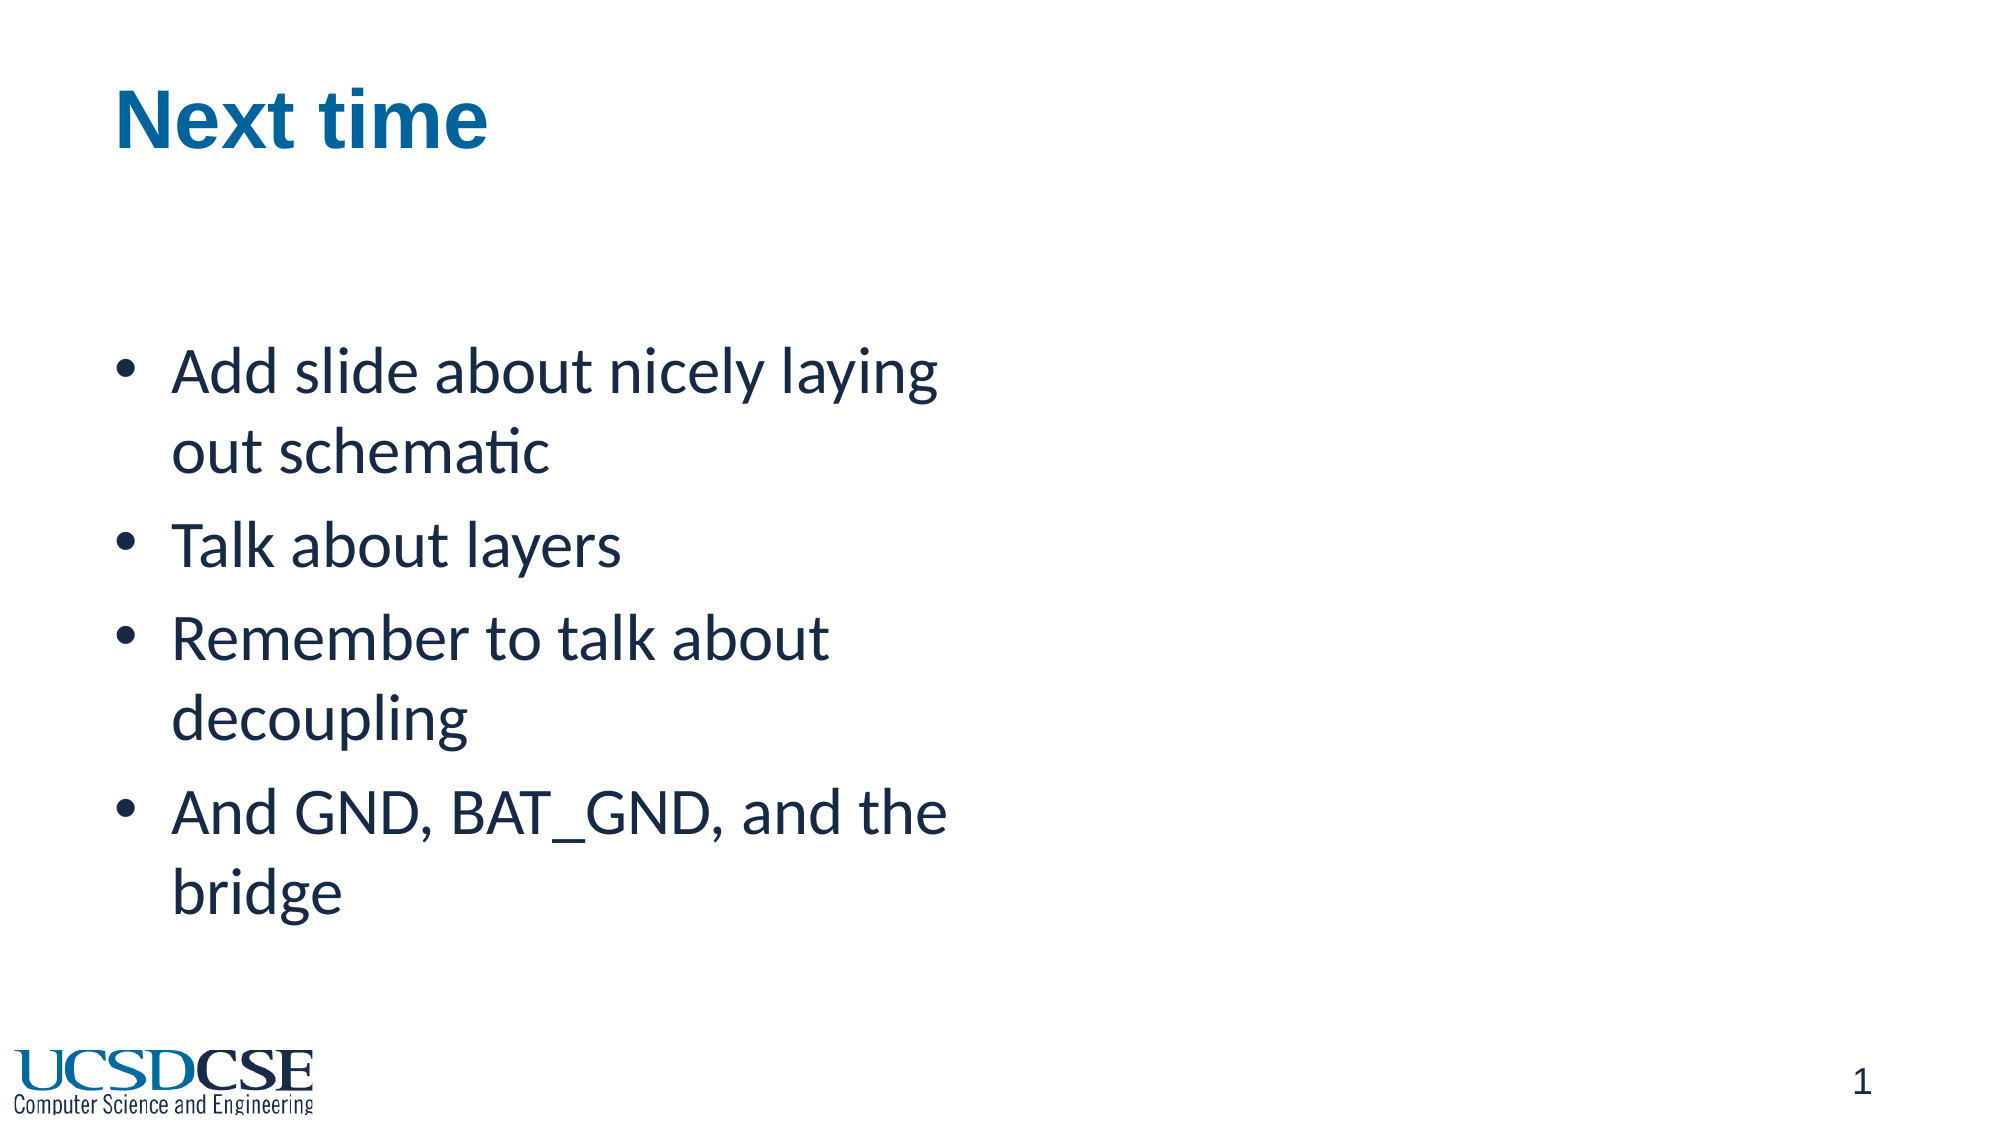

# Next time
Add slide about nicely laying out schematic
Talk about layers
Remember to talk about decoupling
And GND, BAT_GND, and the bridge